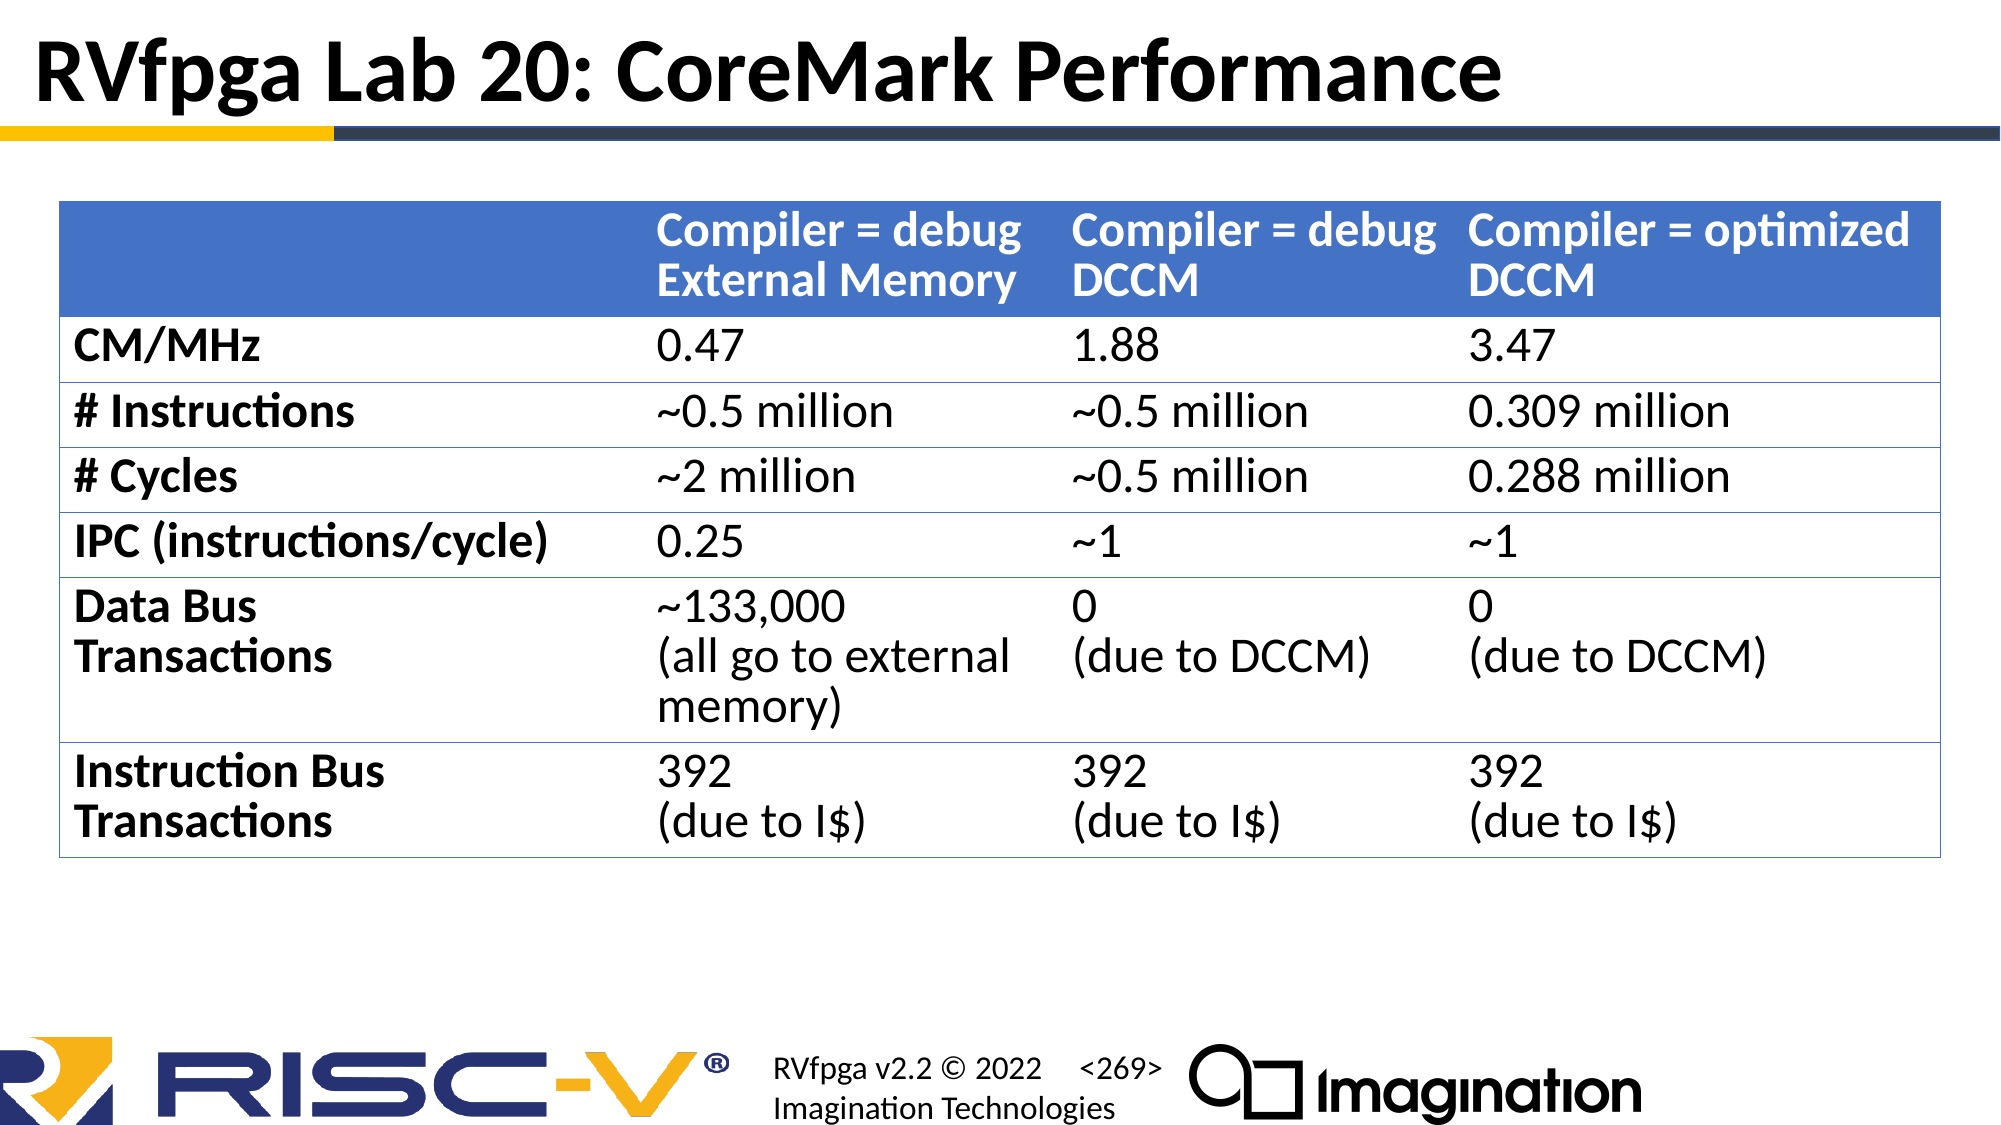

# RVfpga Lab 20: CoreMark Performance
|  | Compiler = debug External Memory | Compiler = debug DCCM | Compiler = optimized DCCM |
| --- | --- | --- | --- |
| CM/MHz | 0.47 | 1.88 | 3.47 |
| # Instructions | ~0.5 million | ~0.5 million | 0.309 million |
| # Cycles | ~2 million | ~0.5 million | 0.288 million |
| IPC (instructions/cycle) | 0.25 | ~1 | ~1 |
| Data Bus Transactions | ~133,000 (all go to external memory) | 0 (due to DCCM) | 0 (due to DCCM) |
| Instruction Bus Transactions | 392 (due to I$) | 392 (due to I$) | 392 (due to I$) |